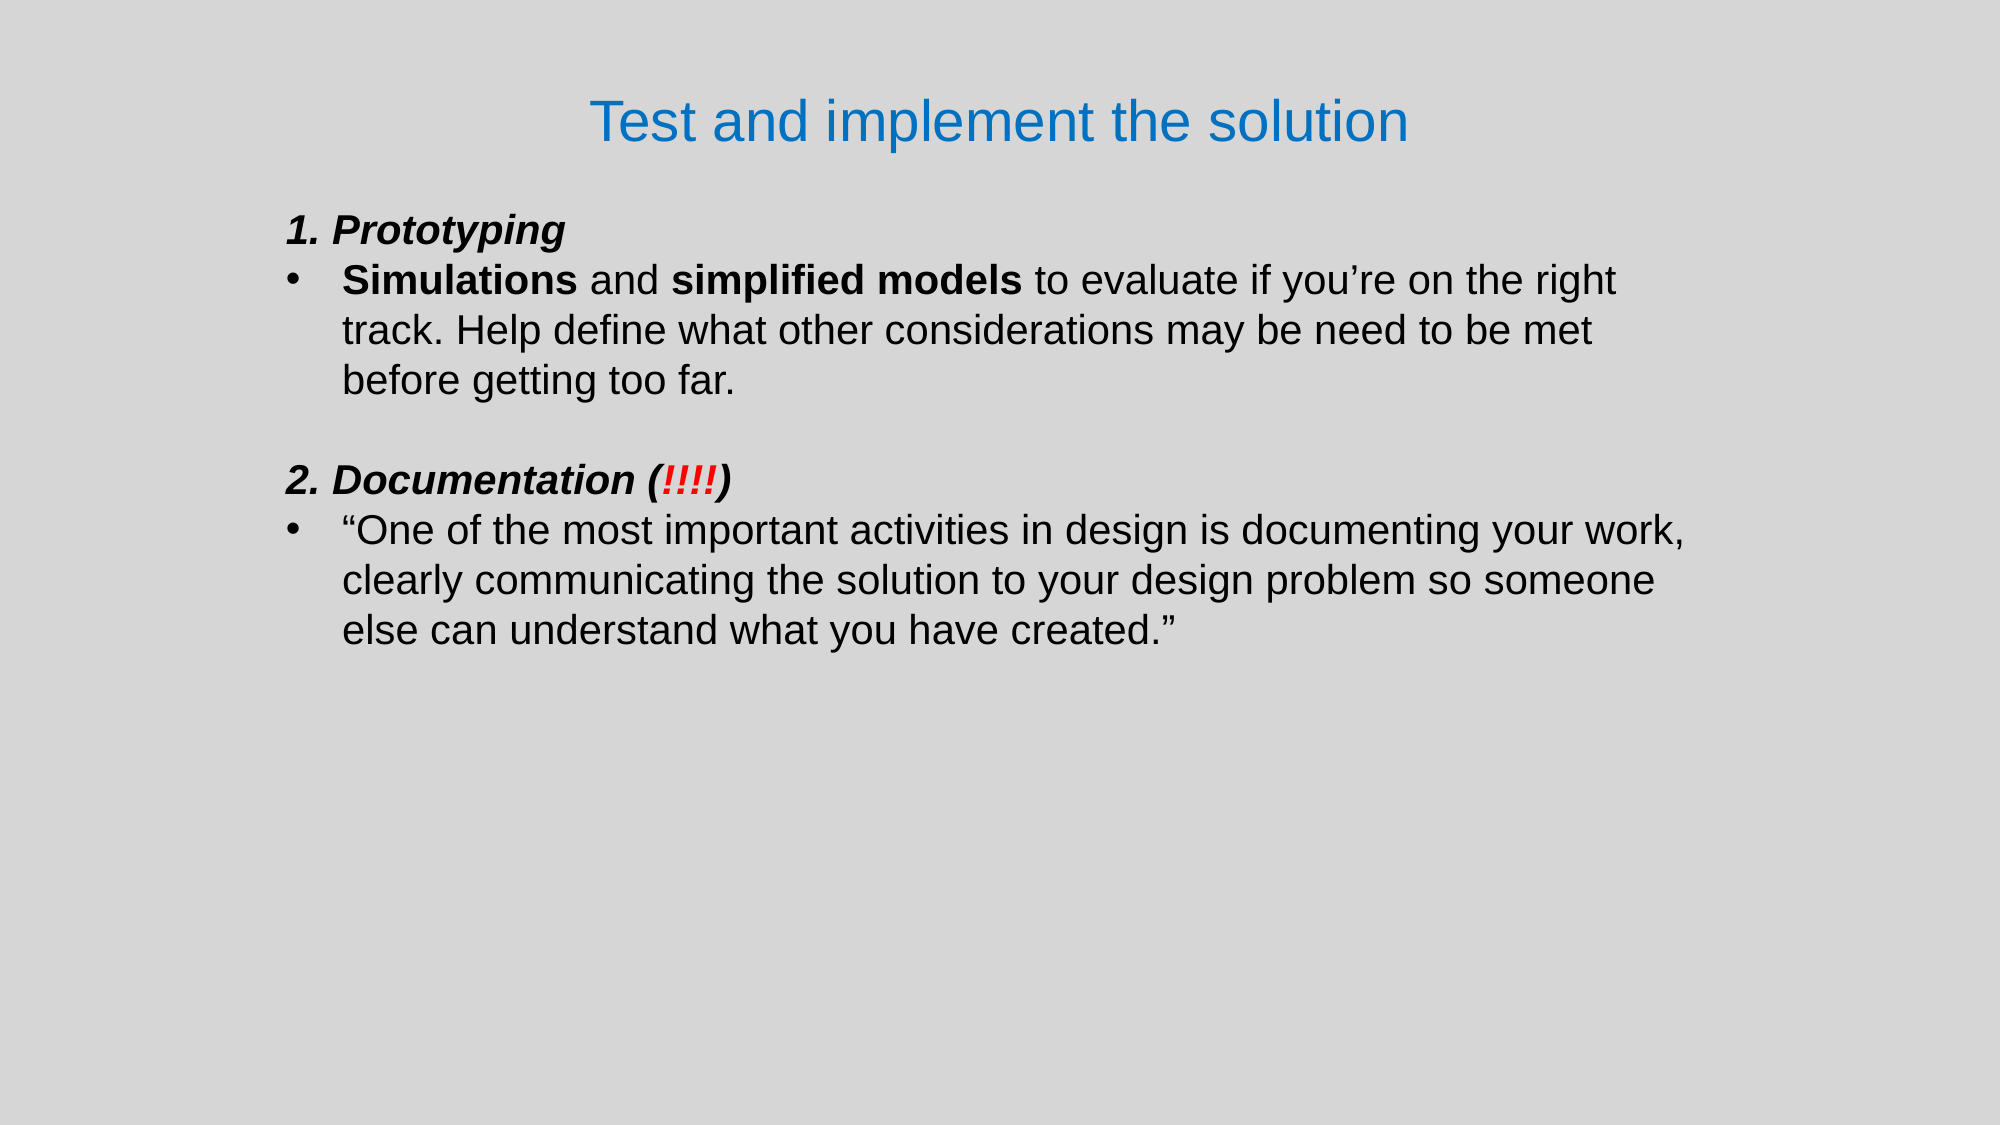

Test and implement the solution

1. Prototyping
Simulations and simplified models to evaluate if you’re on the right track. Help define what other considerations may be need to be met before getting too far.

2. Documentation (!!!!)
“One of the most important activities in design is documenting your work, clearly communicating the solution to your design problem so someone else can understand what you have created.”